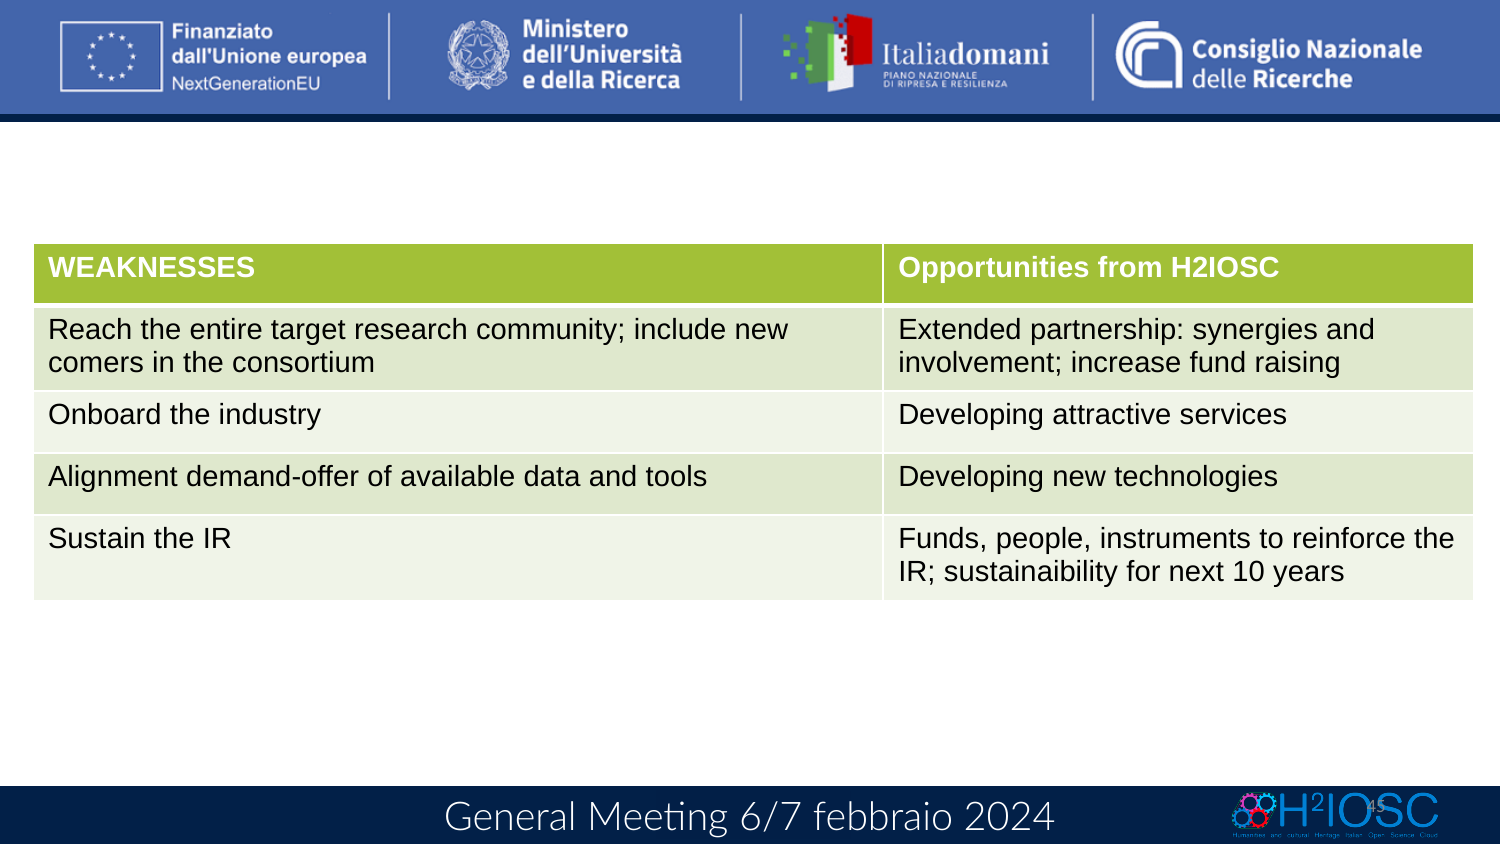

| WEAKNESSES | Opportunities from H2IOSC |
| --- | --- |
| Reach the entire target research community; include new comers in the consortium | Extended partnership: synergies and involvement; increase fund raising |
| Onboard the industry | Developing attractive services |
| Alignment demand-offer of available data and tools | Developing new technologies |
| Sustain the IR | Funds, people, instruments to reinforce the IR; sustainaibility for next 10 years |
General Meeting 6/7 febbraio 2024
45